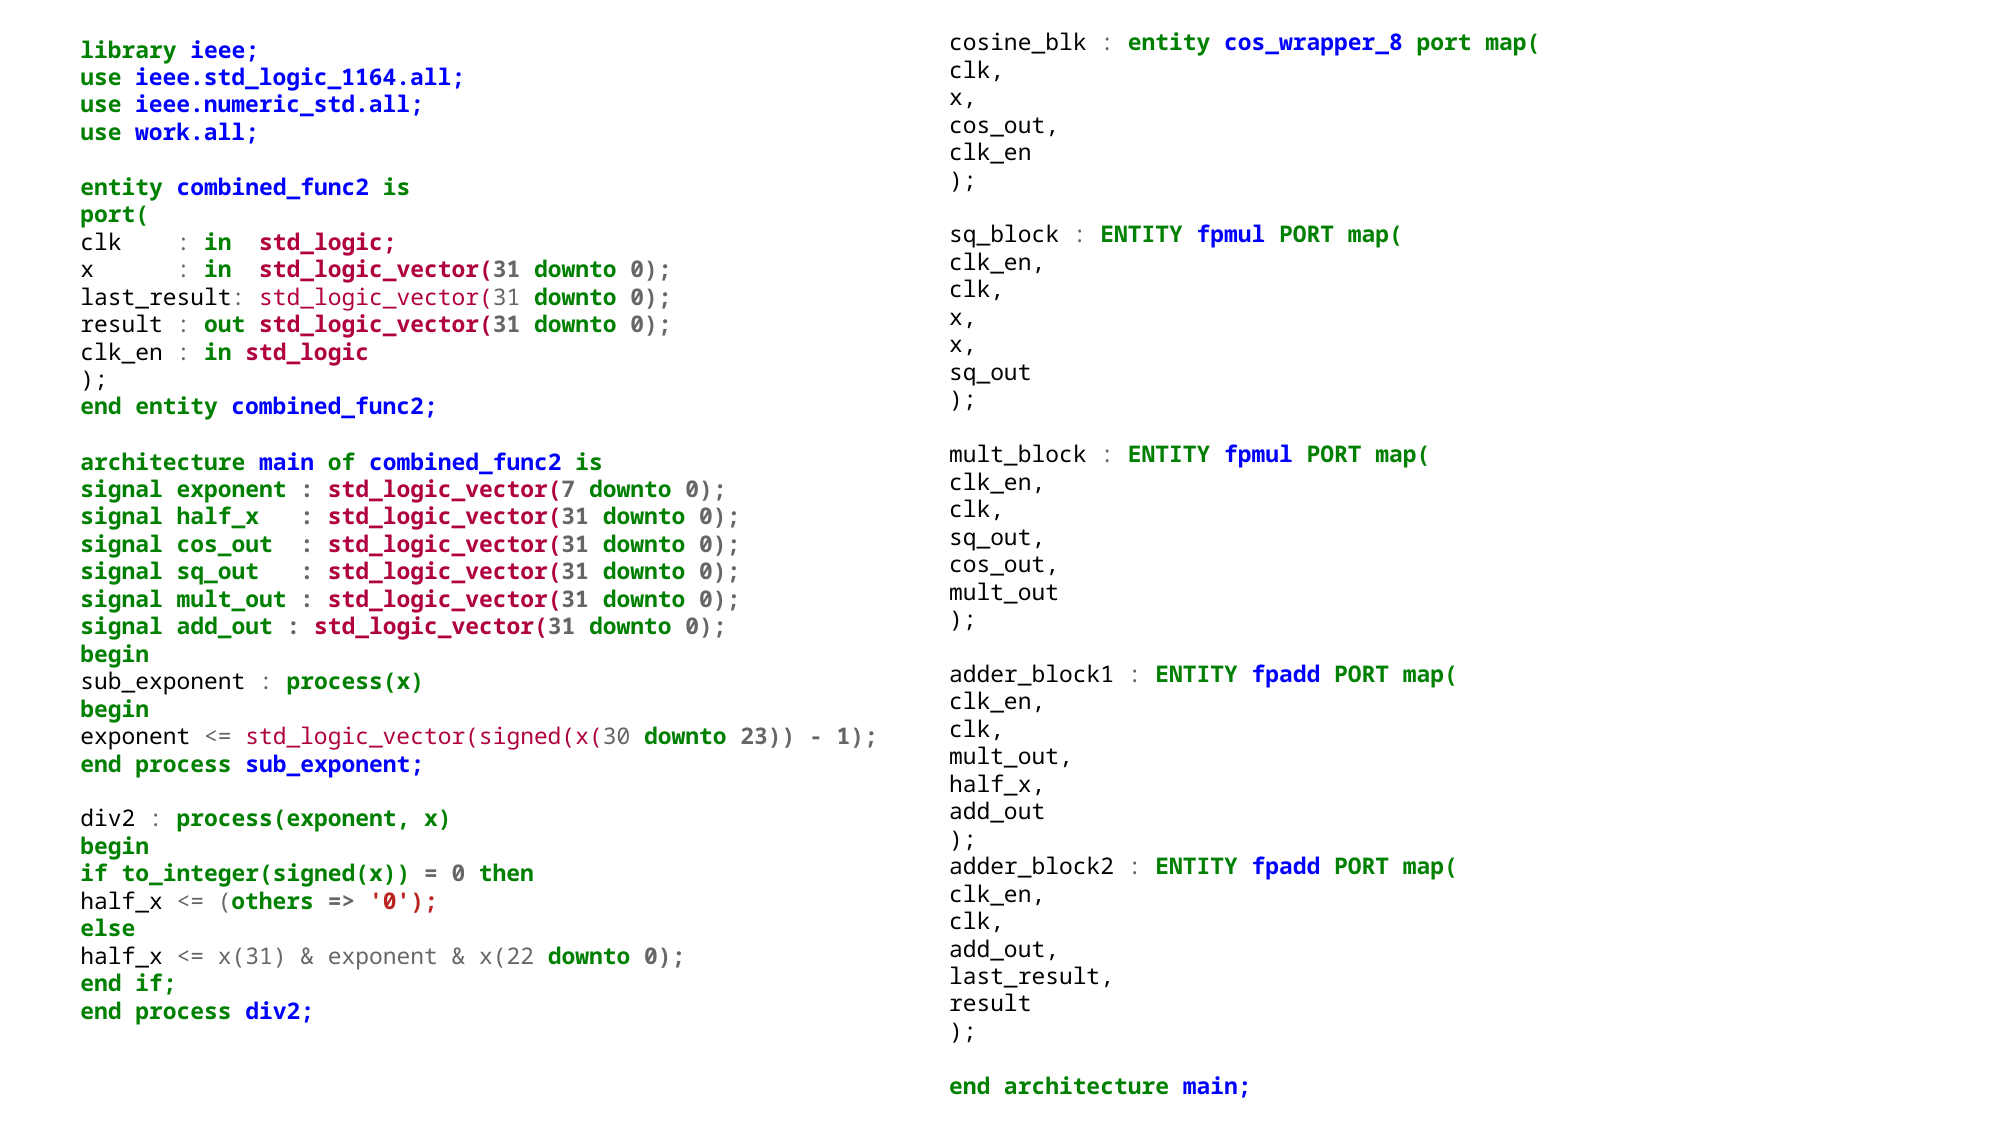

cosine_blk : entity cos_wrapper_8 port map(
clk,
x,
cos_out,
clk_en
);

sq_block : ENTITY fpmul PORT map(
clk_en,
clk,
x,
x,
sq_out
);

mult_block : ENTITY fpmul PORT map(
clk_en,
clk,
sq_out,
cos_out,
mult_out
);

adder_block1 : ENTITY fpadd PORT map(
clk_en,
clk,
mult_out,
half_x,
add_out
);
adder_block2 : ENTITY fpadd PORT map(
clk_en,
clk,
add_out,
last_result,
result
);

end architecture main;
library ieee;
use ieee.std_logic_1164.all;
use ieee.numeric_std.all;
use work.all;

entity combined_func2 is
port(
clk    : in  std_logic;
x      : in  std_logic_vector(31 downto 0);
last_result: std_logic_vector(31 downto 0);
result : out std_logic_vector(31 downto 0);
clk_en : in std_logic
);
end entity combined_func2;

architecture main of combined_func2 is
signal exponent : std_logic_vector(7 downto 0);
signal half_x   : std_logic_vector(31 downto 0);
signal cos_out  : std_logic_vector(31 downto 0);
signal sq_out   : std_logic_vector(31 downto 0);
signal mult_out : std_logic_vector(31 downto 0);
signal add_out : std_logic_vector(31 downto 0);
begin
sub_exponent : process(x)
begin
exponent <= std_logic_vector(signed(x(30 downto 23)) - 1);
end process sub_exponent;

div2 : process(exponent, x)
begin
if to_integer(signed(x)) = 0 then
half_x <= (others => '0');
else
half_x <= x(31) & exponent & x(22 downto 0);
end if;
end process div2;